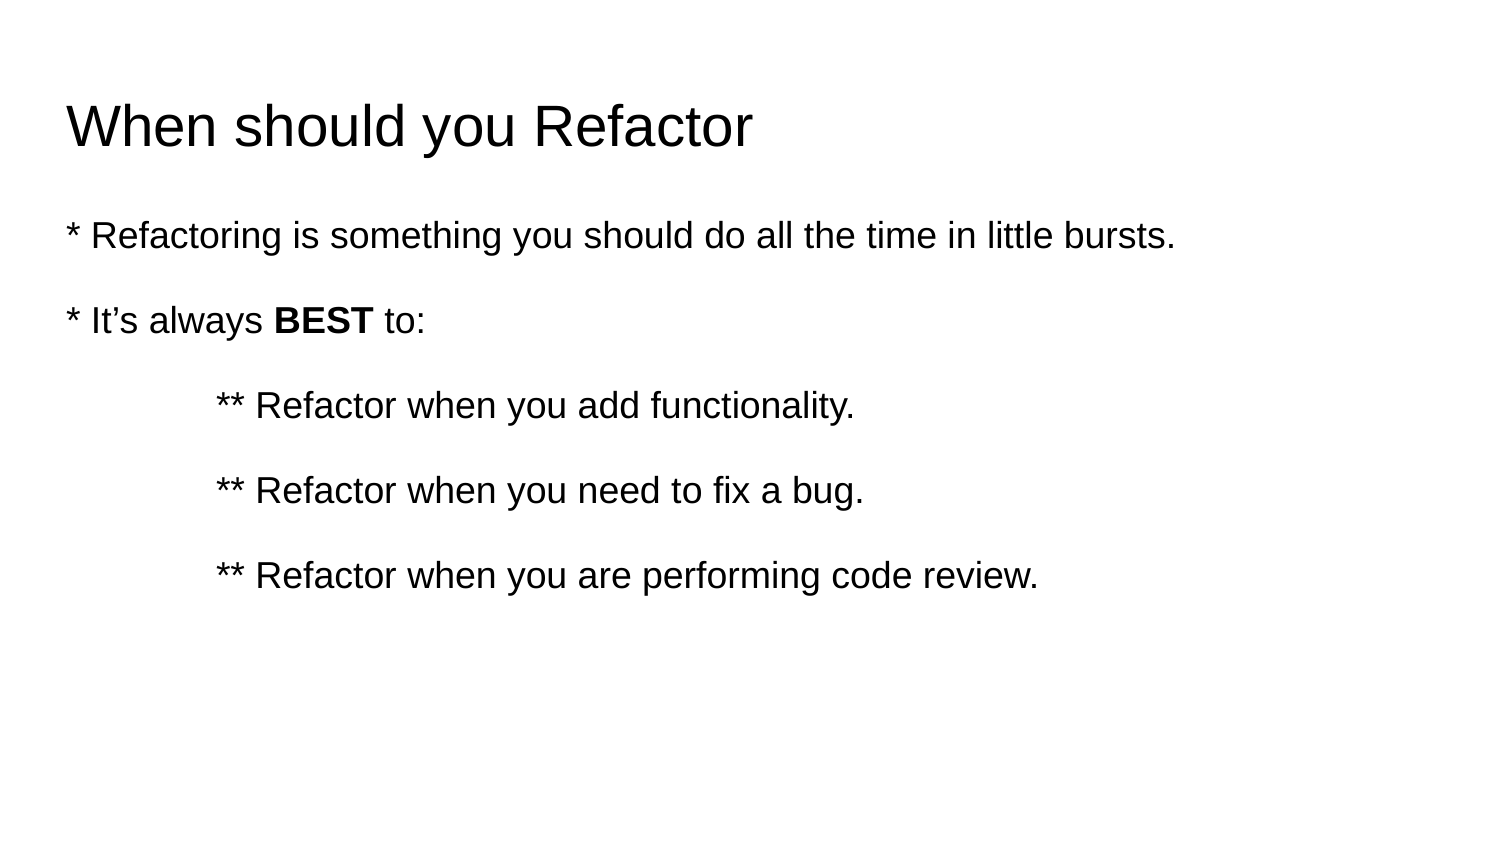

# When should you Refactor

* Refactoring is something you should do all the time in little bursts.
* It’s always BEST to:
	** Refactor when you add functionality.
 	** Refactor when you need to fix a bug.
	** Refactor when you are performing code review.